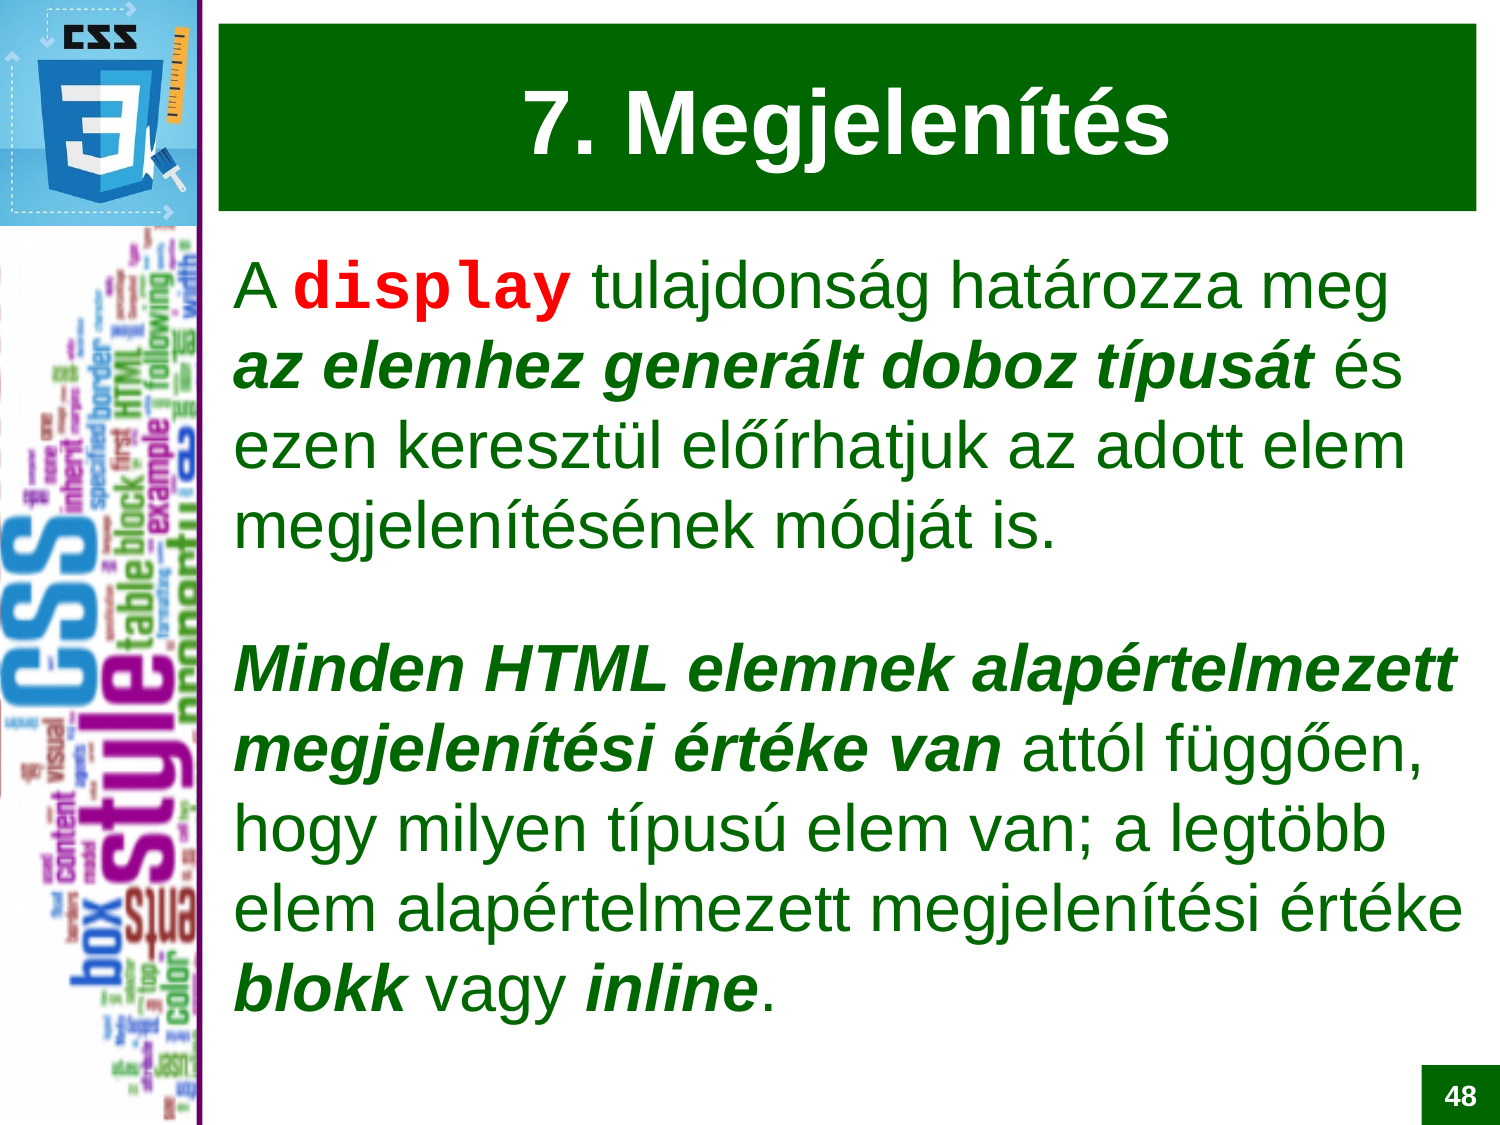

# 7. Megjelenítés
A display tulajdonság határozza meg
az elemhez generált doboz típusát és ezen keresztül előírhatjuk az adott elem megjelenítésének módját is.
Minden HTML elemnek alapértelmezett megjelenítési értéke van attól függően, hogy milyen típusú elem van; a legtöbb elem alapértelmezett megjelenítési értéke blokk vagy inline.
48